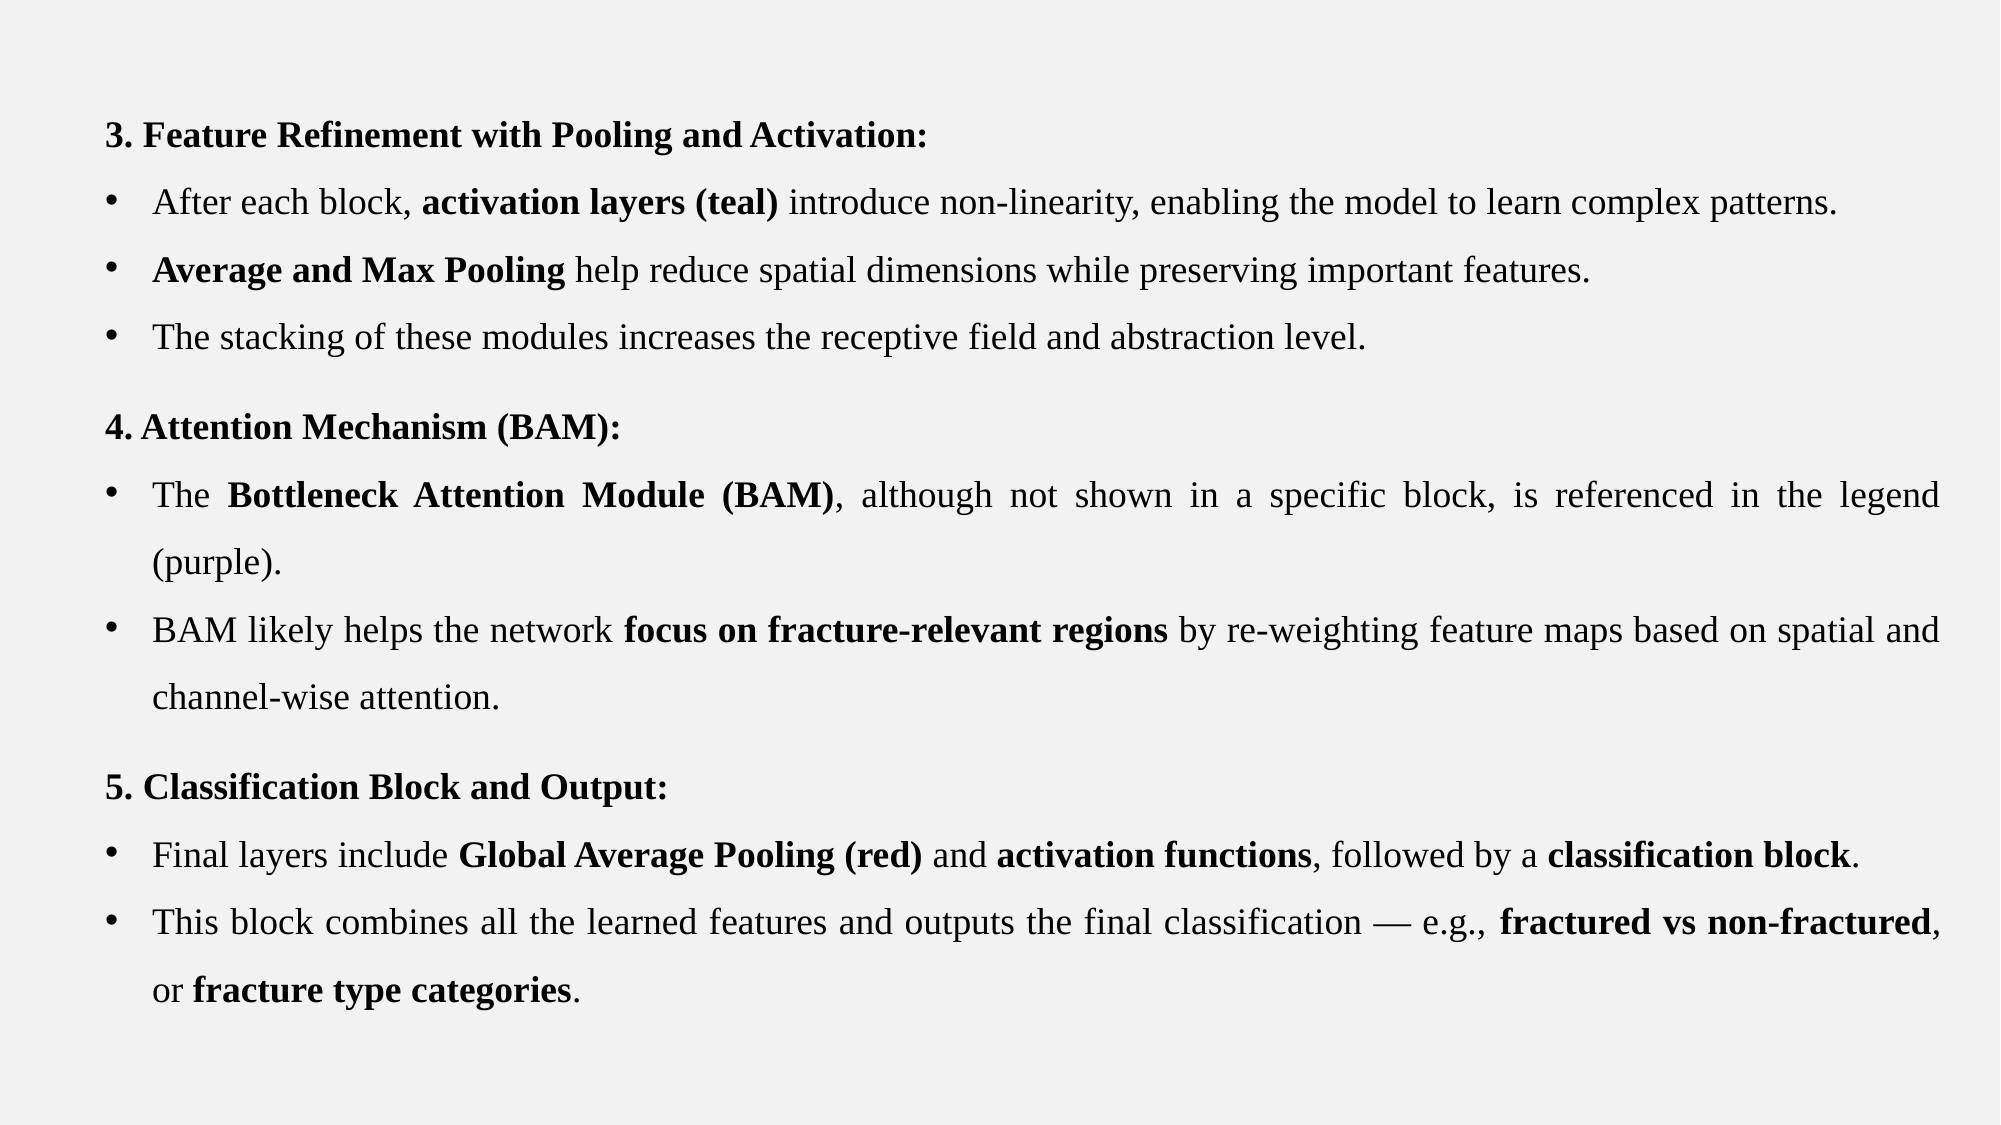

3. Feature Refinement with Pooling and Activation:
After each block, activation layers (teal) introduce non-linearity, enabling the model to learn complex patterns.
Average and Max Pooling help reduce spatial dimensions while preserving important features.
The stacking of these modules increases the receptive field and abstraction level.

4. Attention Mechanism (BAM):
The Bottleneck Attention Module (BAM), although not shown in a specific block, is referenced in the legend (purple).
BAM likely helps the network focus on fracture-relevant regions by re-weighting feature maps based on spatial and channel-wise attention.

5. Classification Block and Output:
Final layers include Global Average Pooling (red) and activation functions, followed by a classification block.
This block combines all the learned features and outputs the final classification — e.g., fractured vs non-fractured, or fracture type categories.